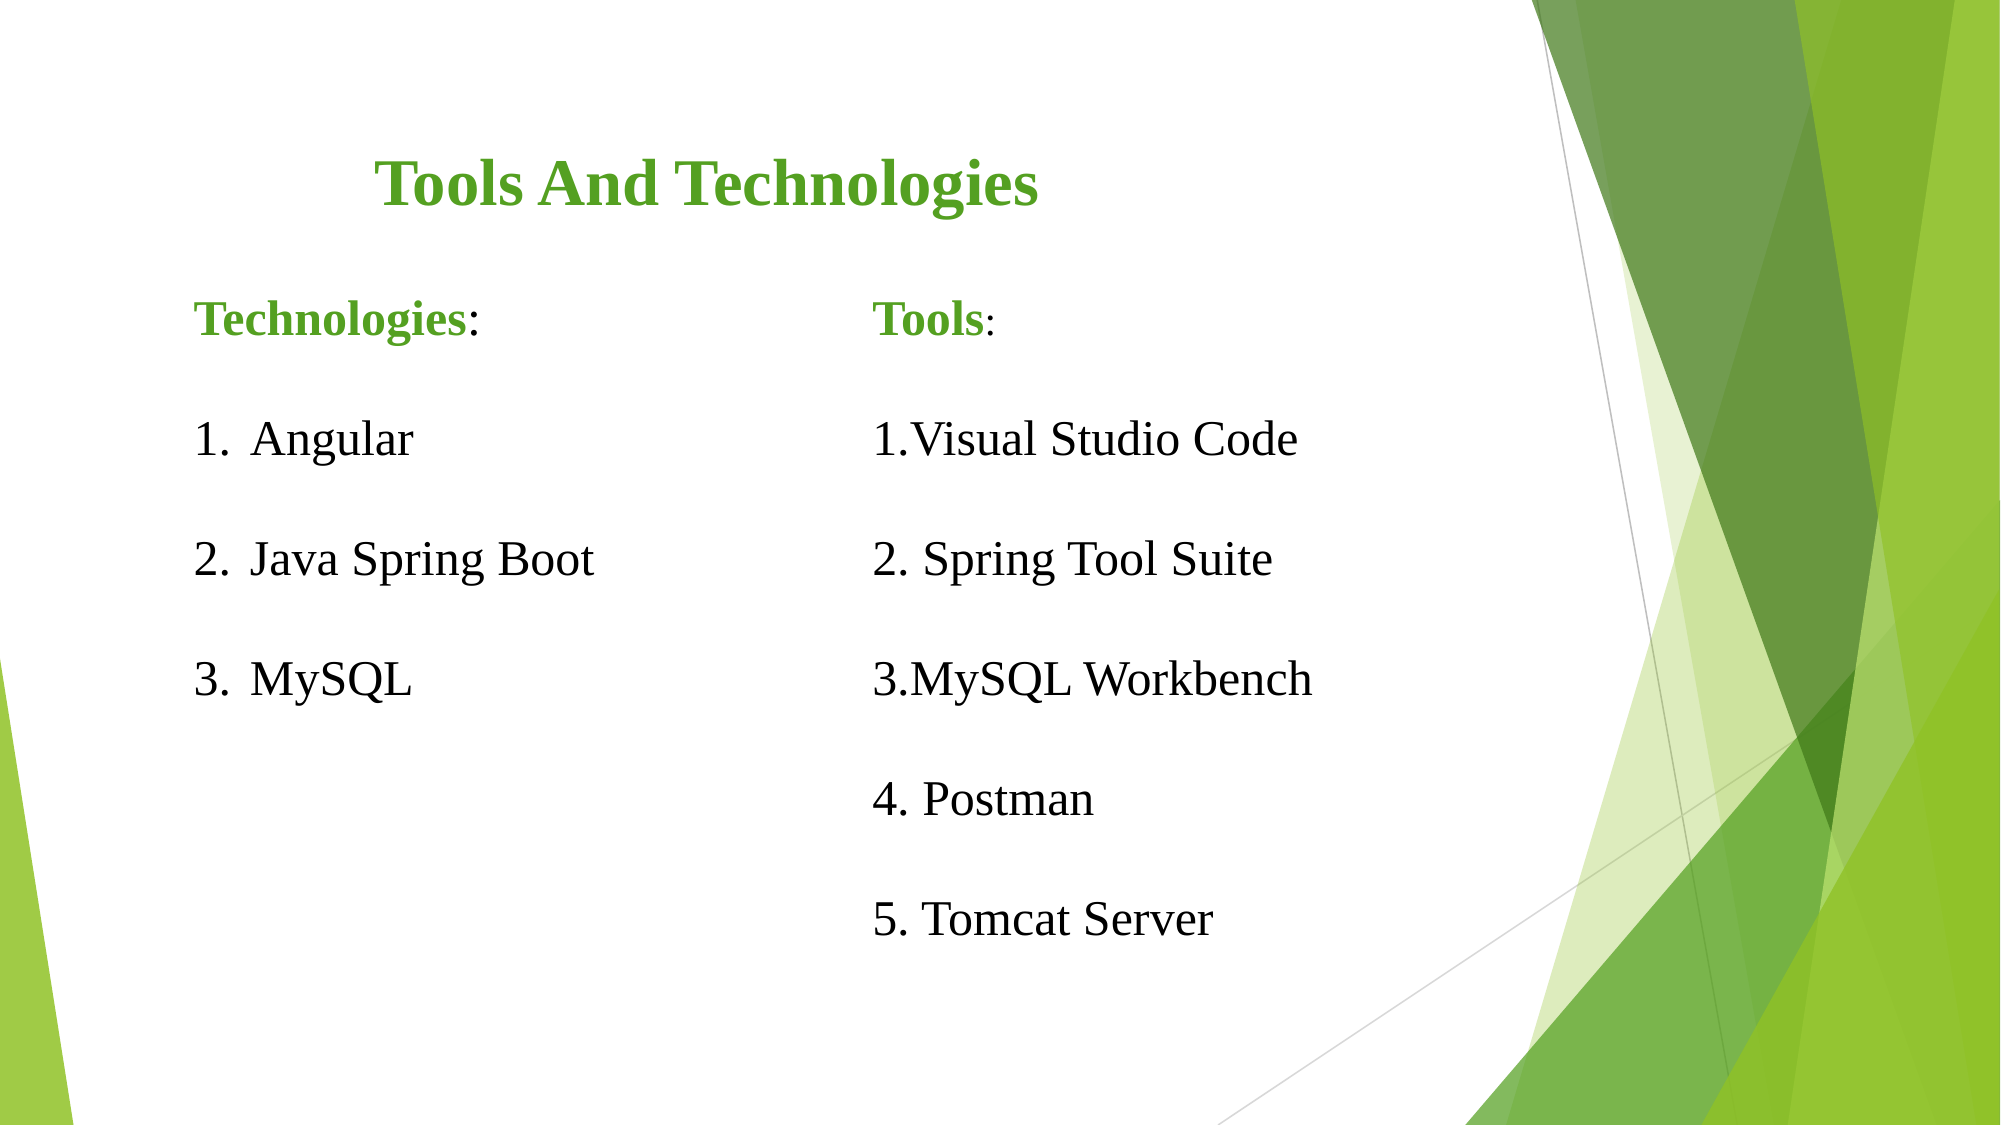

Tools And Technologies
Technologies:

Angular

Java Spring Boot

MySQL

Tools:

1.Visual Studio Code

2. Spring Tool Suite

3.MySQL Workbench

4. Postman

5. Tomcat Server